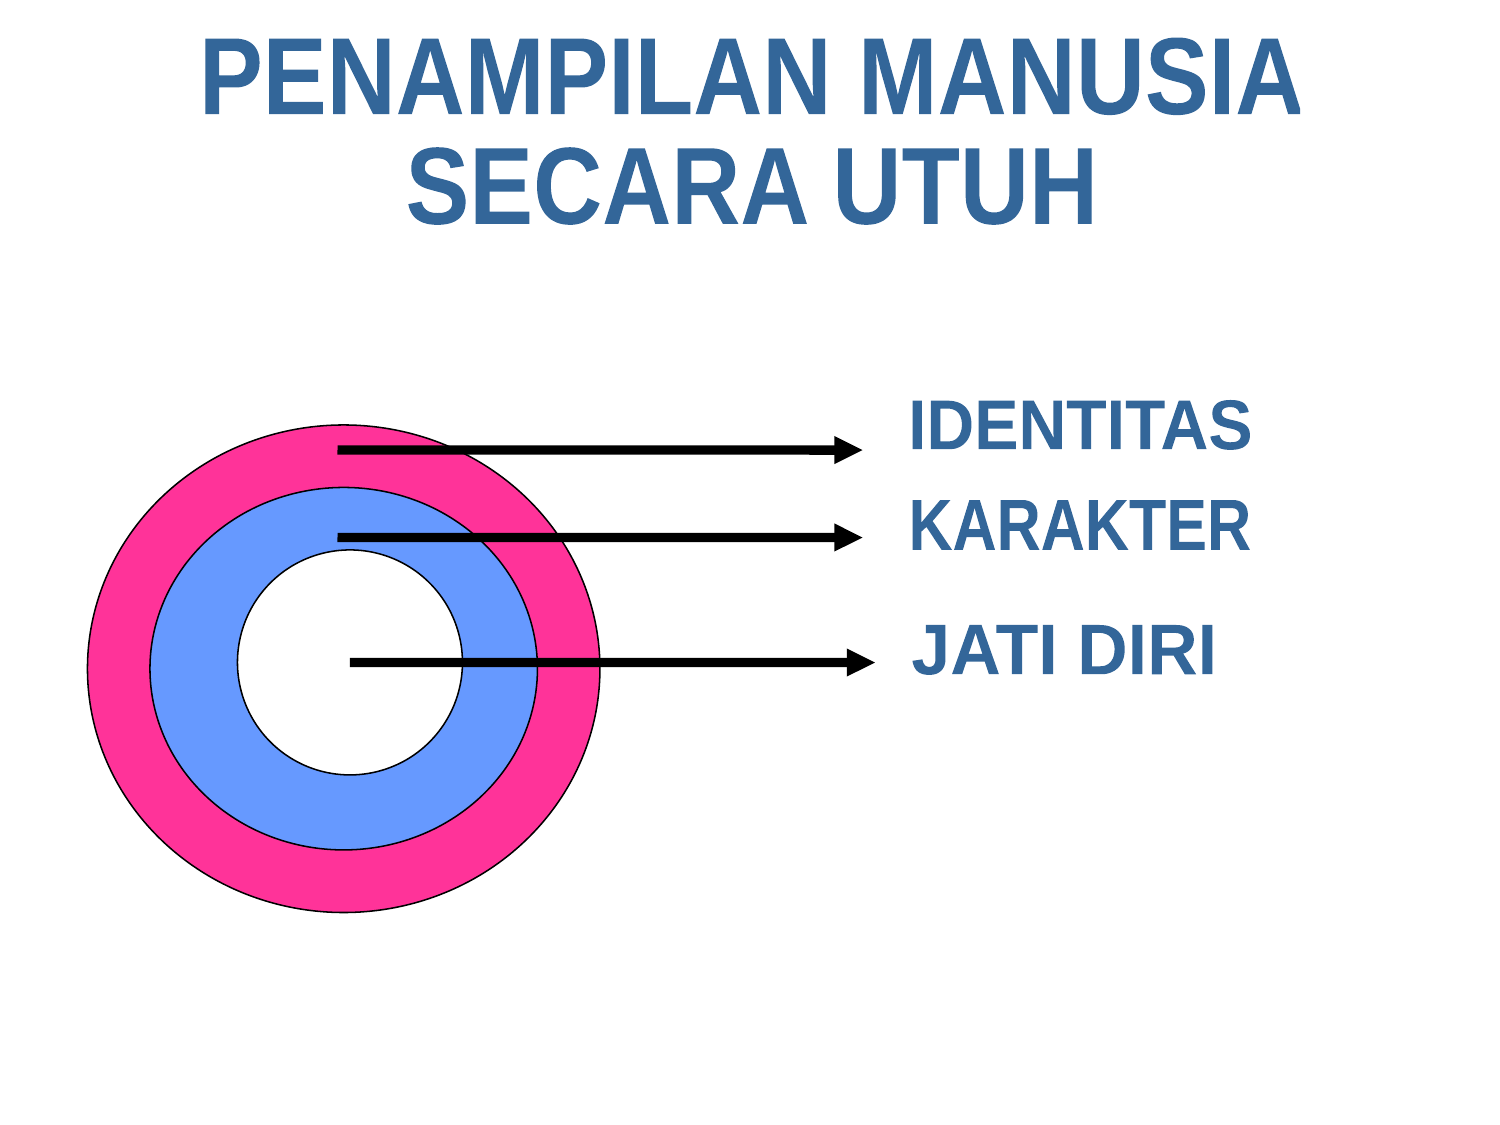

PENAMPILAN MANUSIA
SECARA UTUH
IDENTITAS

KARAKTER

JATI DIRI